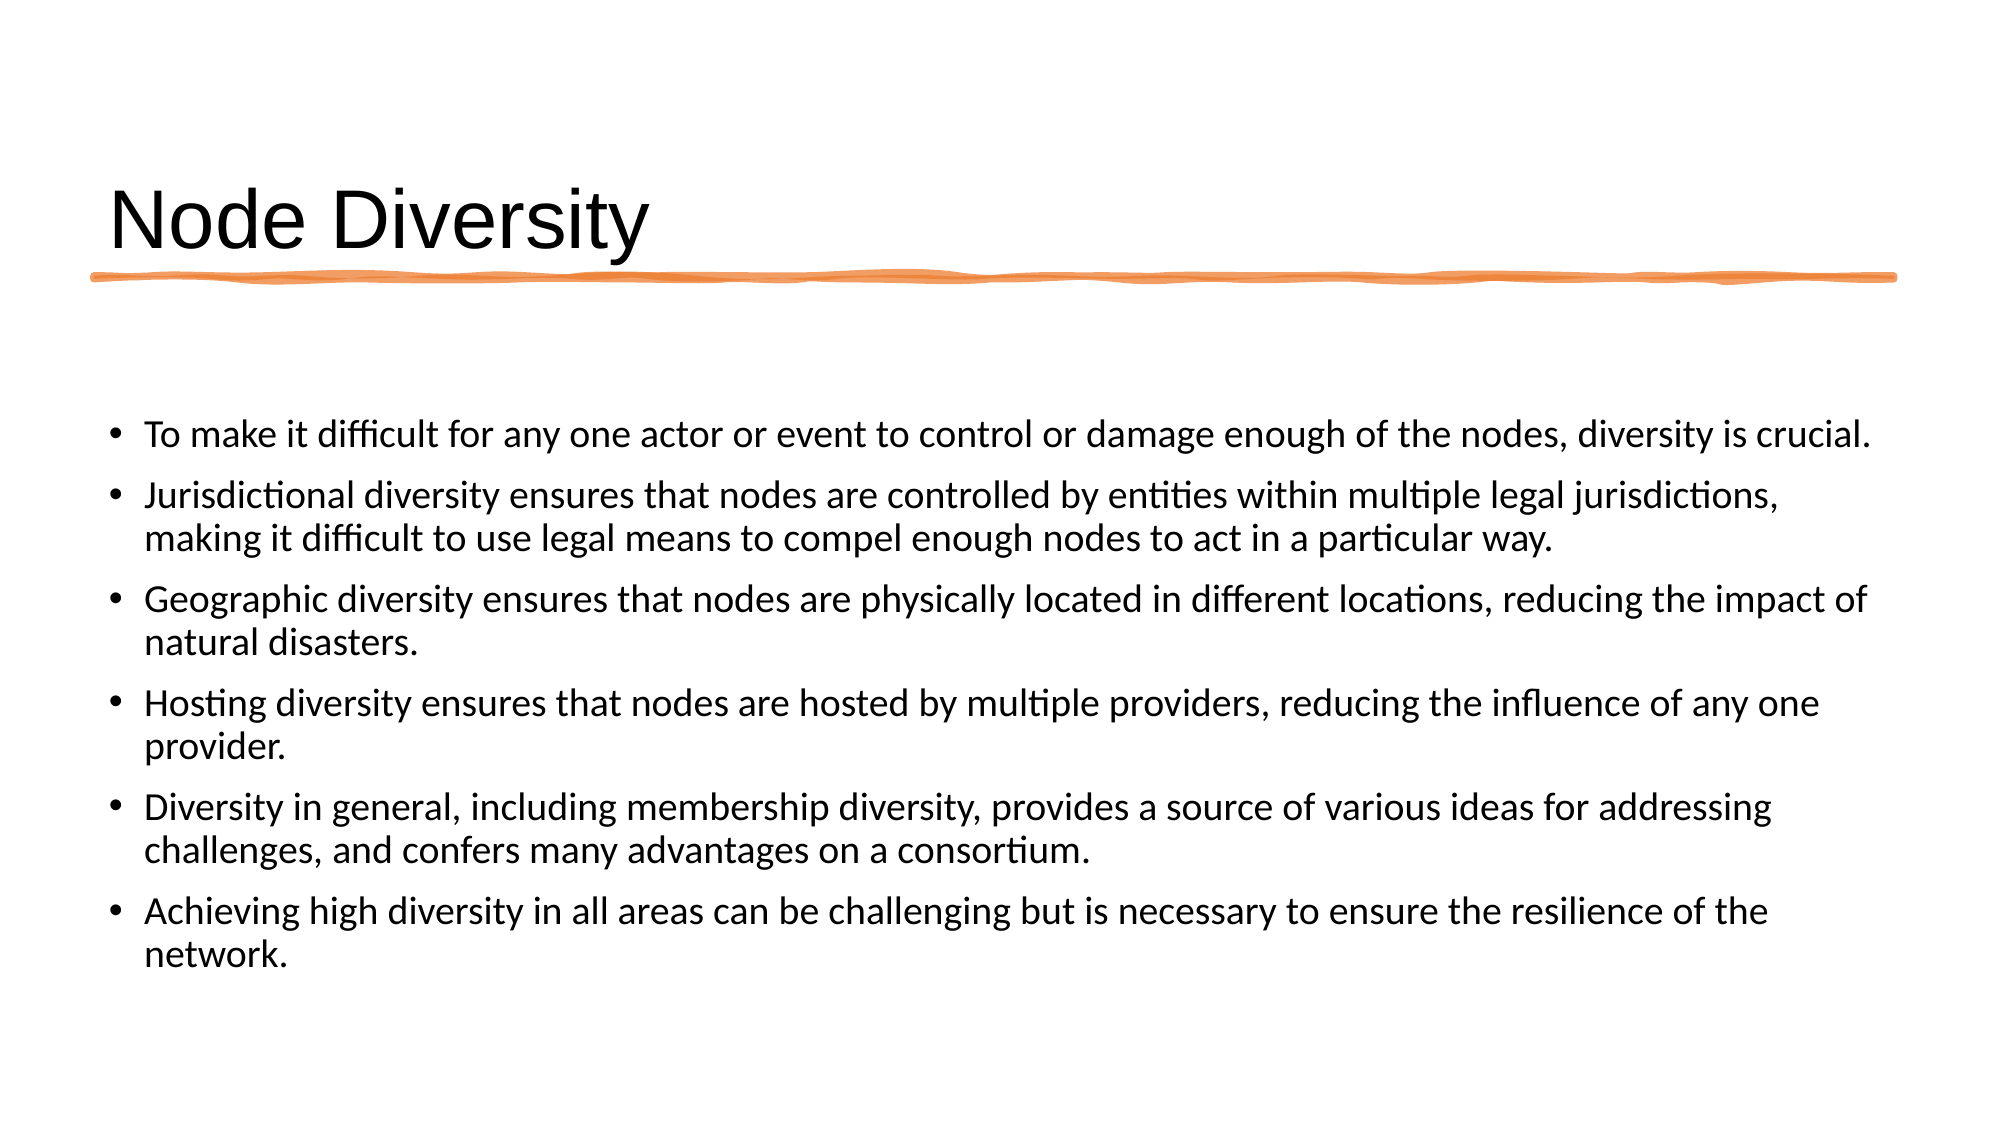

# Node Diversity

To make it difficult for any one actor or event to control or damage enough of the nodes, diversity is crucial.
Jurisdictional diversity ensures that nodes are controlled by entities within multiple legal jurisdictions, making it difficult to use legal means to compel enough nodes to act in a particular way.
Geographic diversity ensures that nodes are physically located in different locations, reducing the impact of natural disasters.
Hosting diversity ensures that nodes are hosted by multiple providers, reducing the influence of any one provider.
Diversity in general, including membership diversity, provides a source of various ideas for addressing challenges, and confers many advantages on a consortium.
Achieving high diversity in all areas can be challenging but is necessary to ensure the resilience of the network.